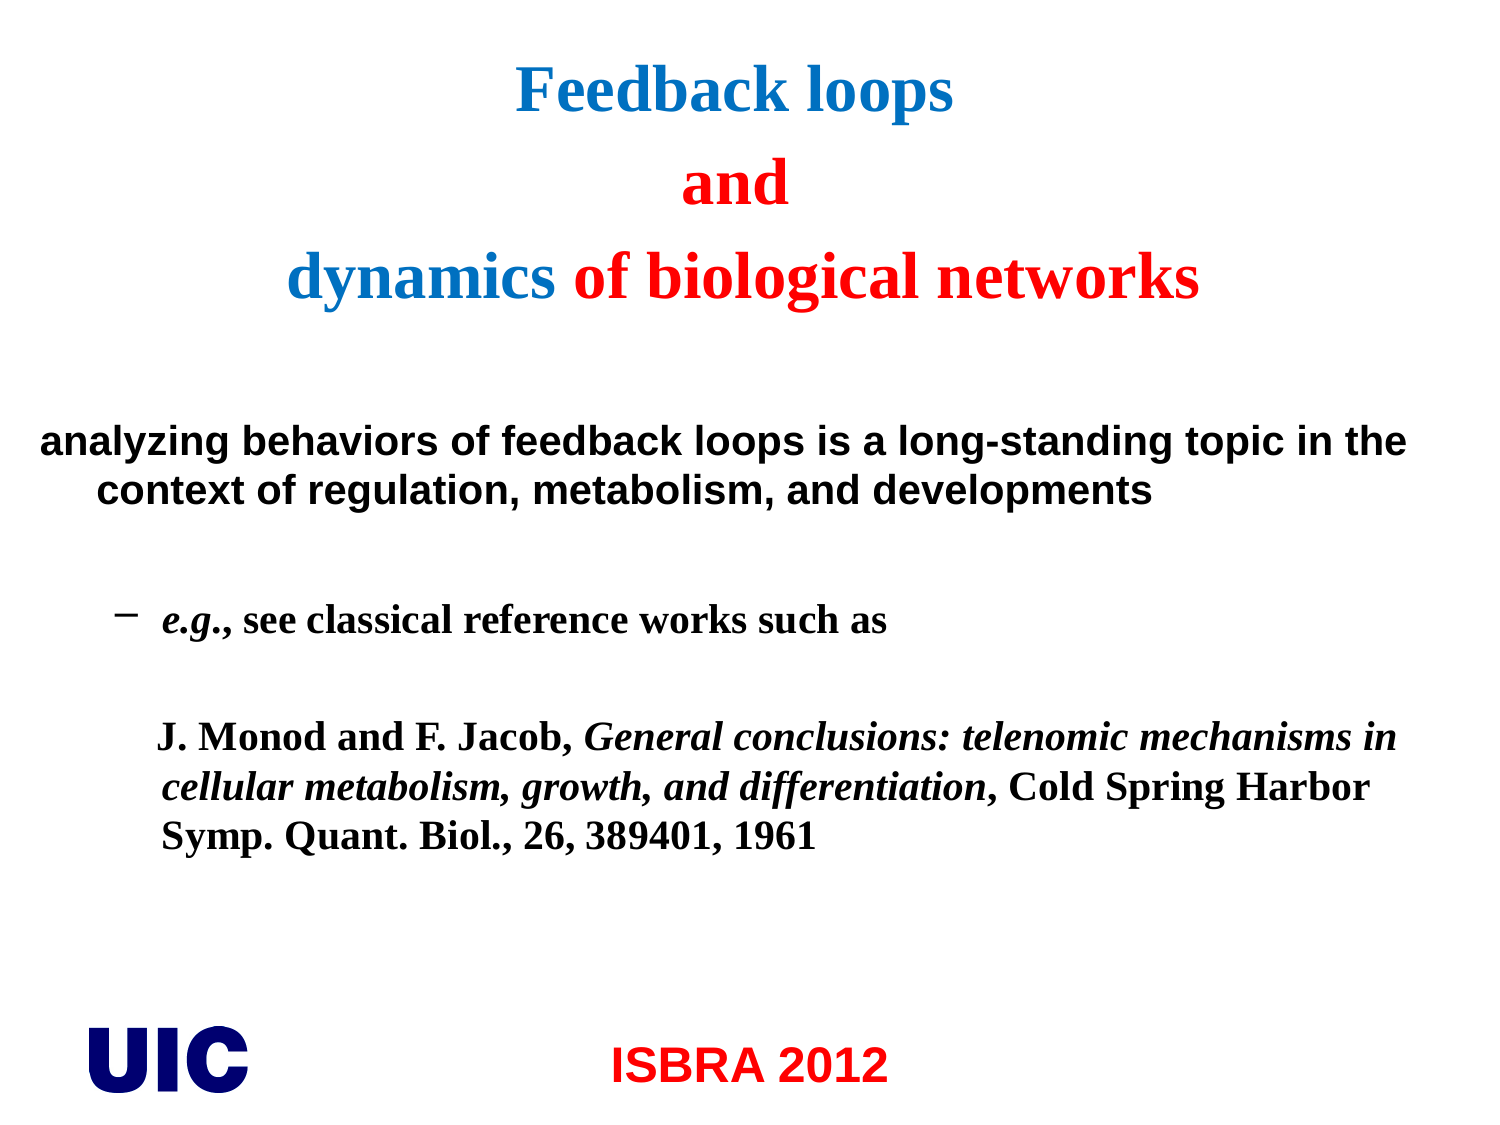

Feedback loops
and
dynamics of biological networks

analyzing behaviors of feedback loops is a long-standing topic in the context of regulation, metabolism, and developments

e.g., see classical reference works such as

    J. Monod and F. Jacob, General conclusions: telenomic mechanisms in cellular metabolism, growth, and differentiation, Cold Spring Harbor Symp. Quant. Biol., 26, 389­401, 1961

ISBRA 2012